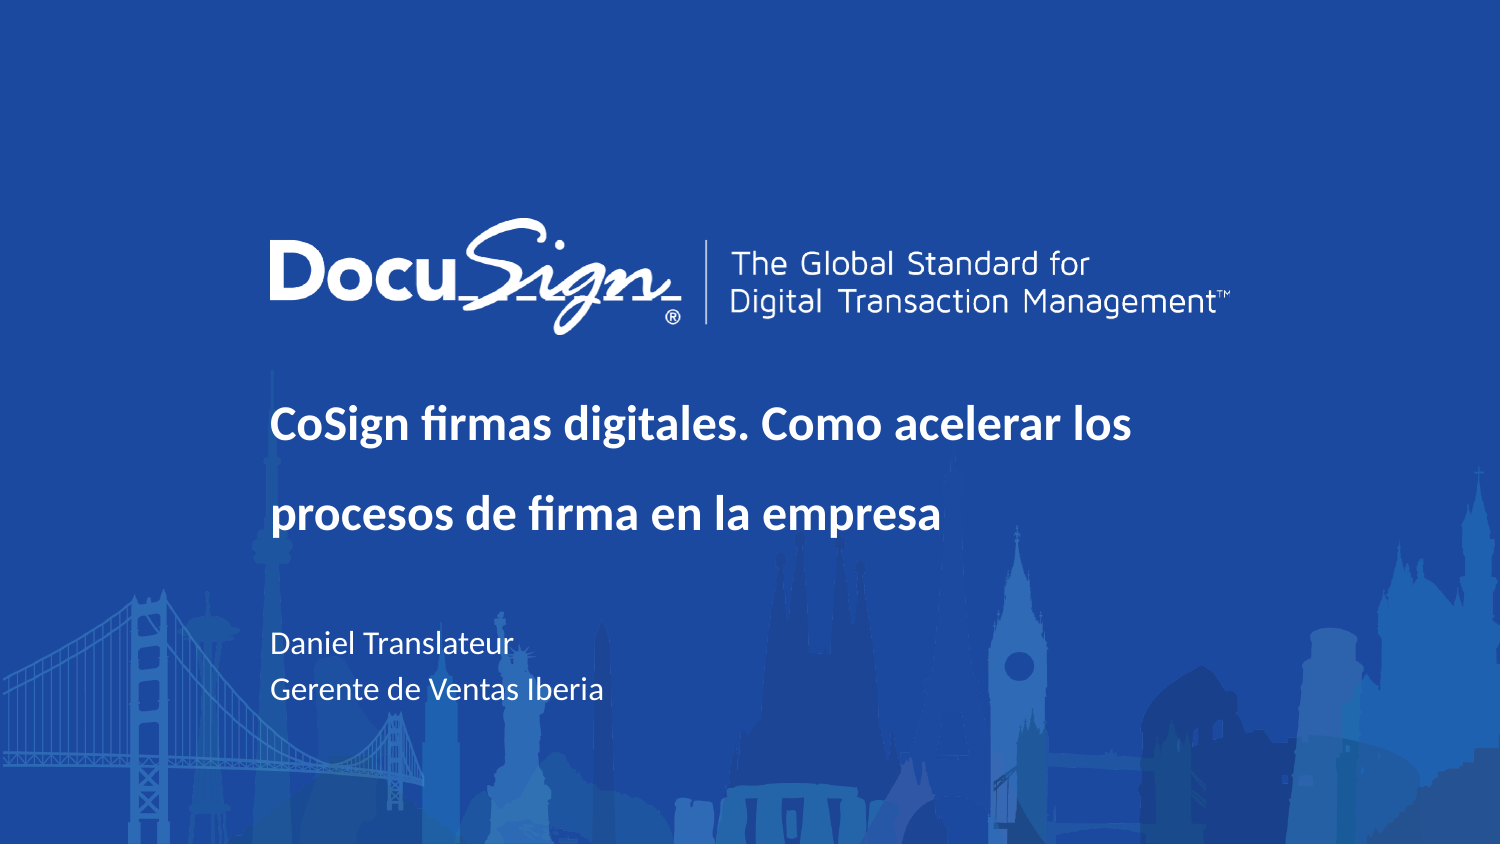

# CoSign firmas digitales. Como acelerar los procesos de firma en la empresa
Daniel Translateur
Gerente de Ventas Iberia